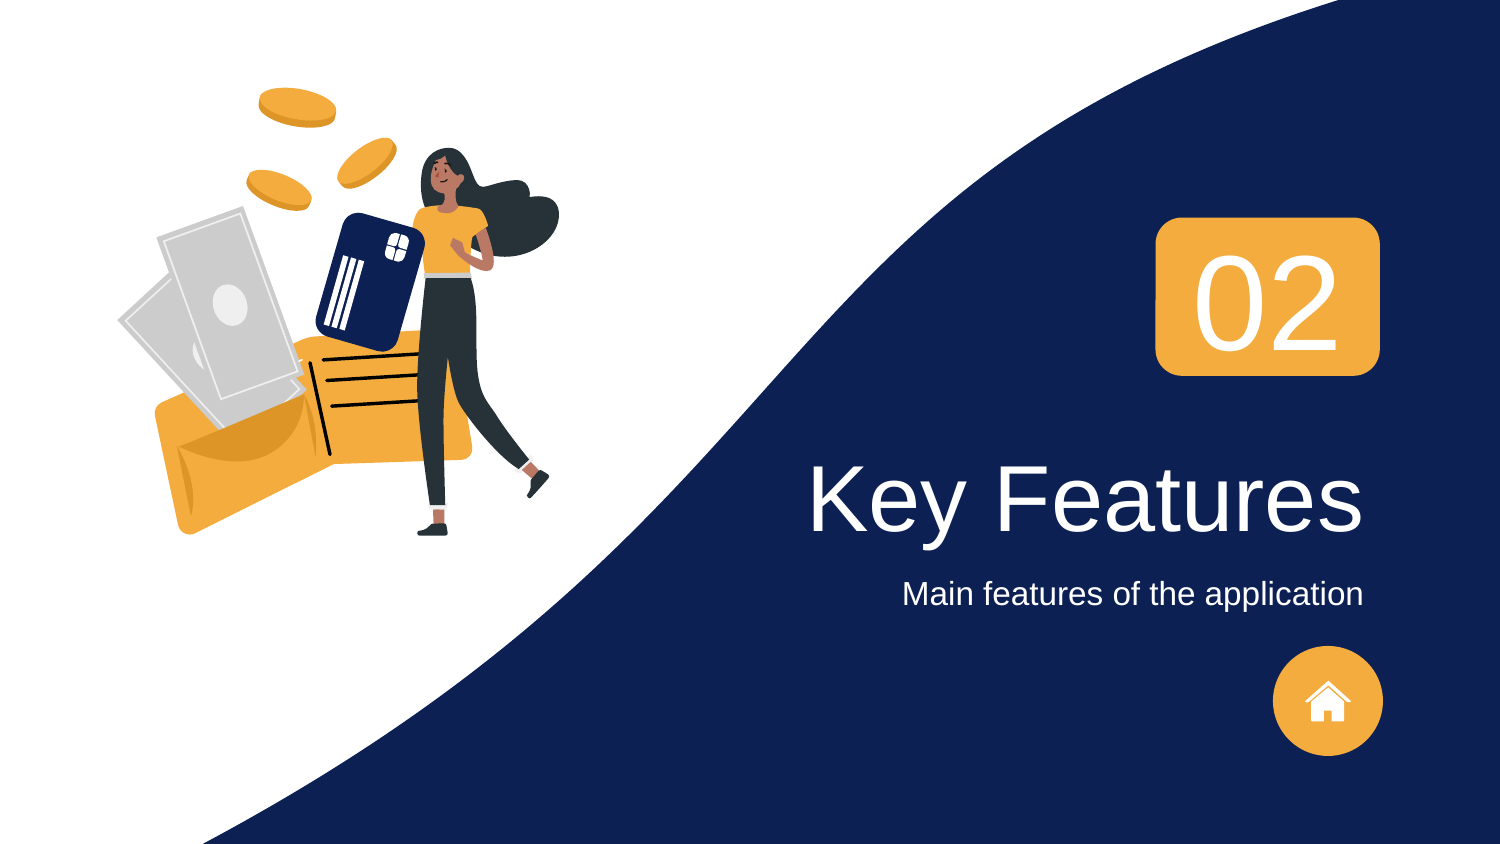

02
# Key Features
Main features of the application